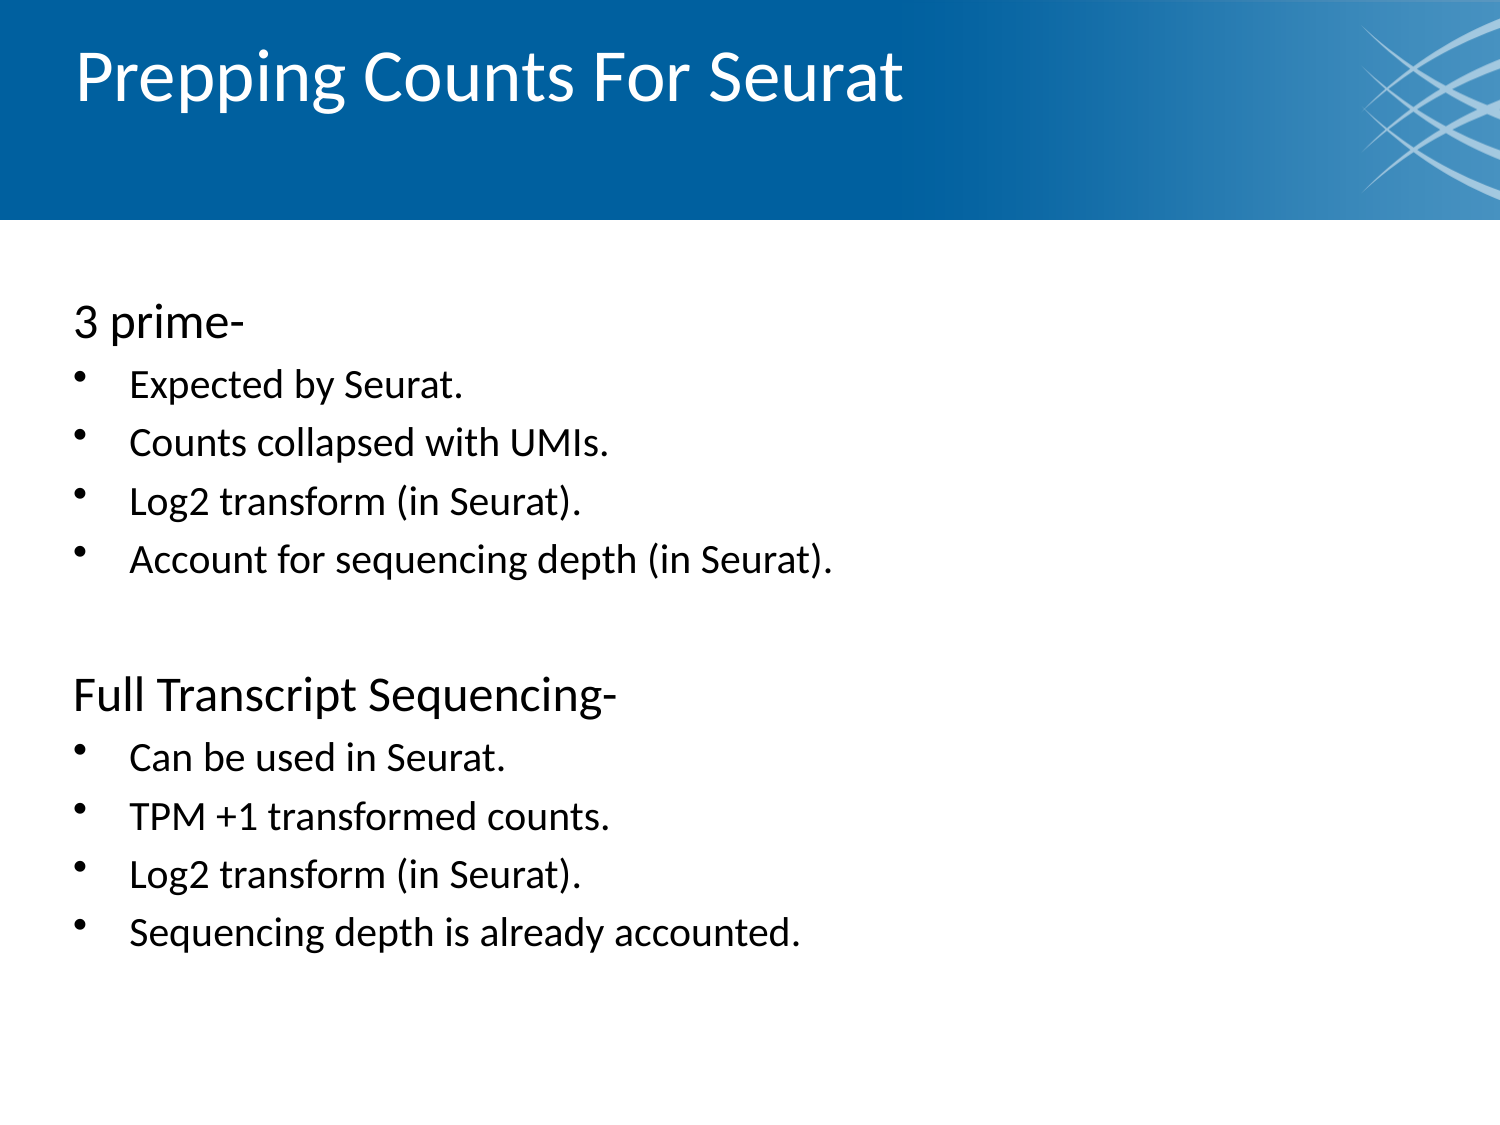

# Prepping Counts For Seurat
3 prime-
Expected by Seurat.
Counts collapsed with UMIs.
Log2 transform (in Seurat).
Account for sequencing depth (in Seurat).

Full Transcript Sequencing-
Can be used in Seurat.
TPM +1 transformed counts.
Log2 transform (in Seurat).
Sequencing depth is already accounted.